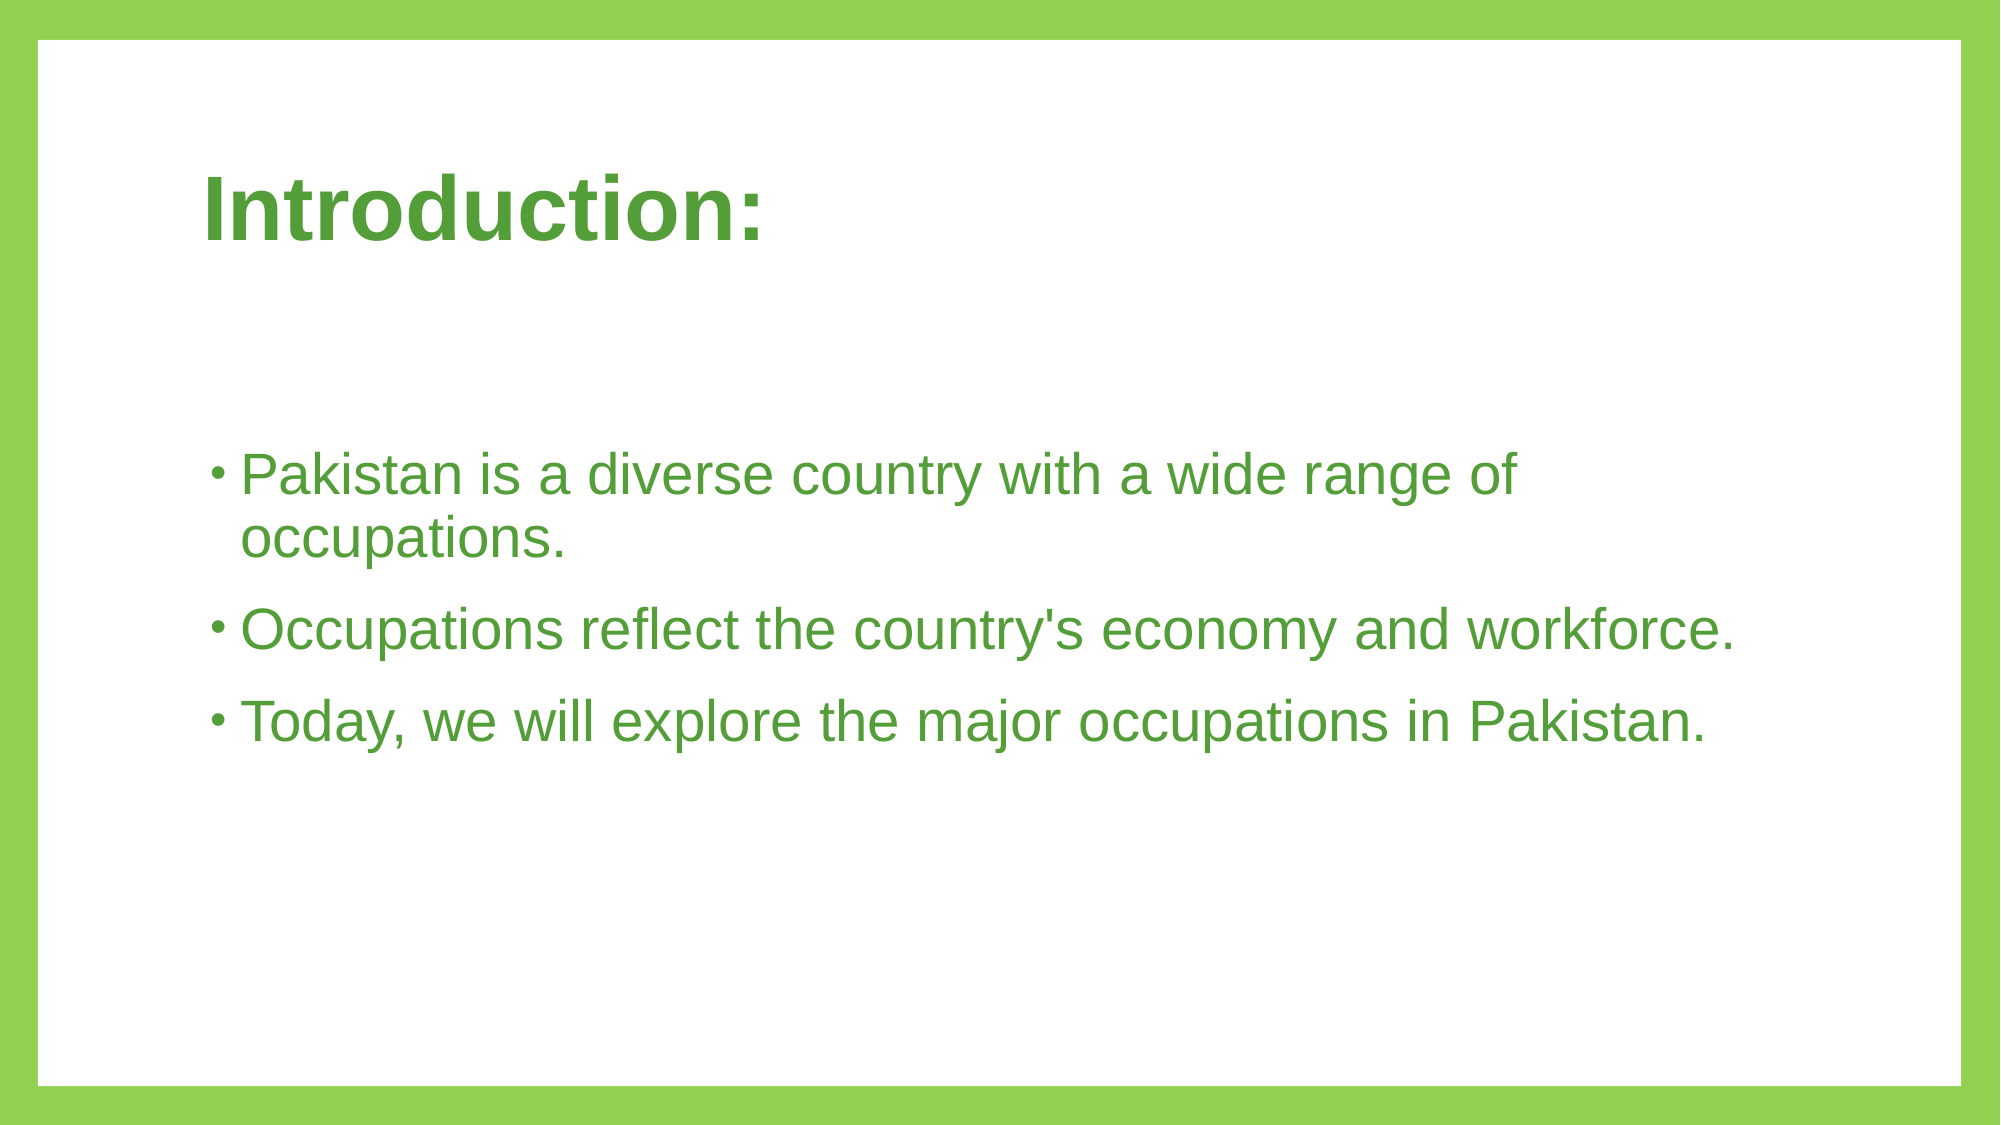

# Introduction:

Pakistan is a diverse country with a wide range of occupations.
Occupations reflect the country's economy and workforce.
Today, we will explore the major occupations in Pakistan.